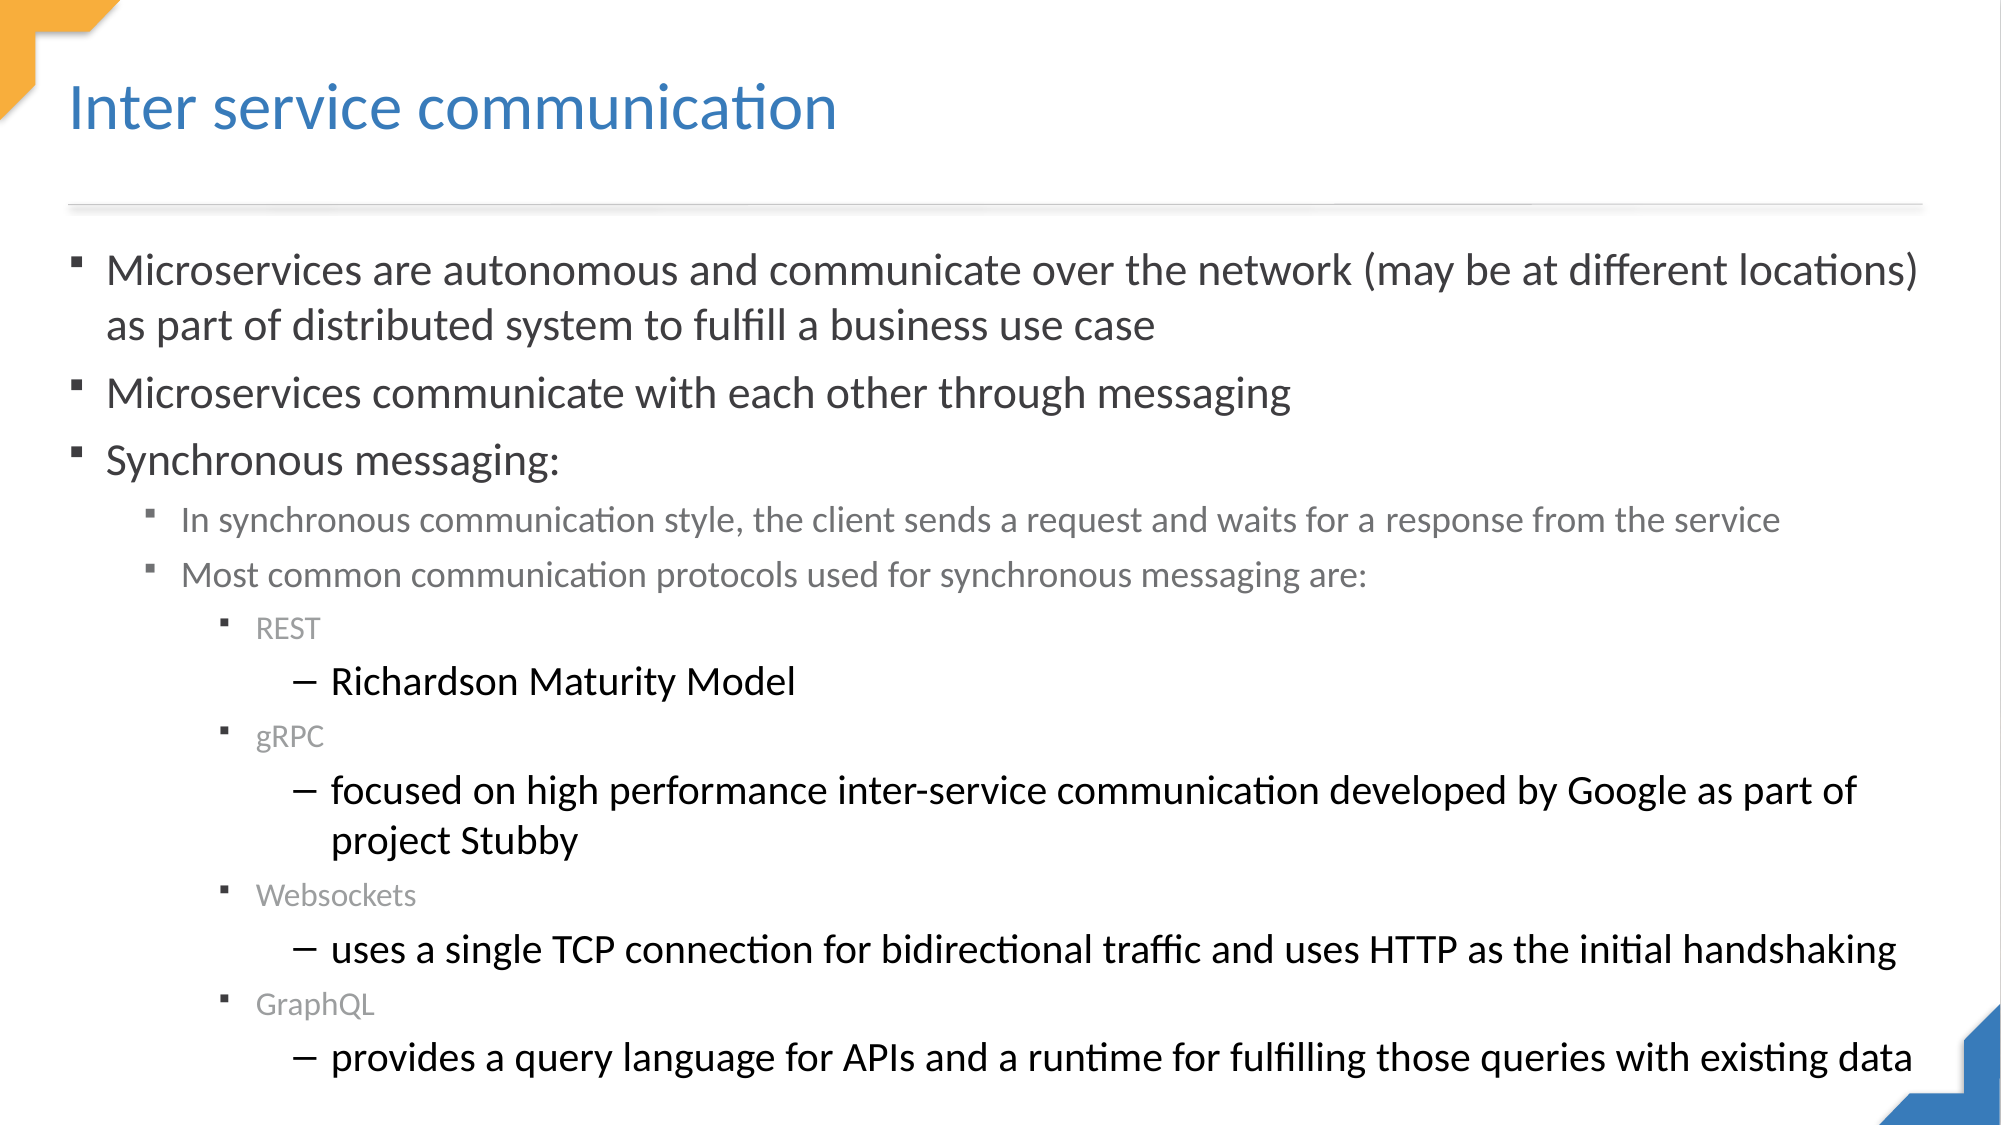

Inter service communication
Microservices are autonomous and communicate over the network (may be at different locations) as part of distributed system to fulfill a business use case
Microservices communicate with each other through messaging
Synchronous messaging:
In synchronous communication style, the client sends a request and waits for a response from the service
Most common communication protocols used for synchronous messaging are:
REST
Richardson Maturity Model
gRPC
focused on high performance inter-service communication developed by Google as part of project Stubby
Websockets
uses a single TCP connection for bidirectional traffic and uses HTTP as the initial handshaking
GraphQL
provides a query language for APIs and a runtime for fulfilling those queries with existing data